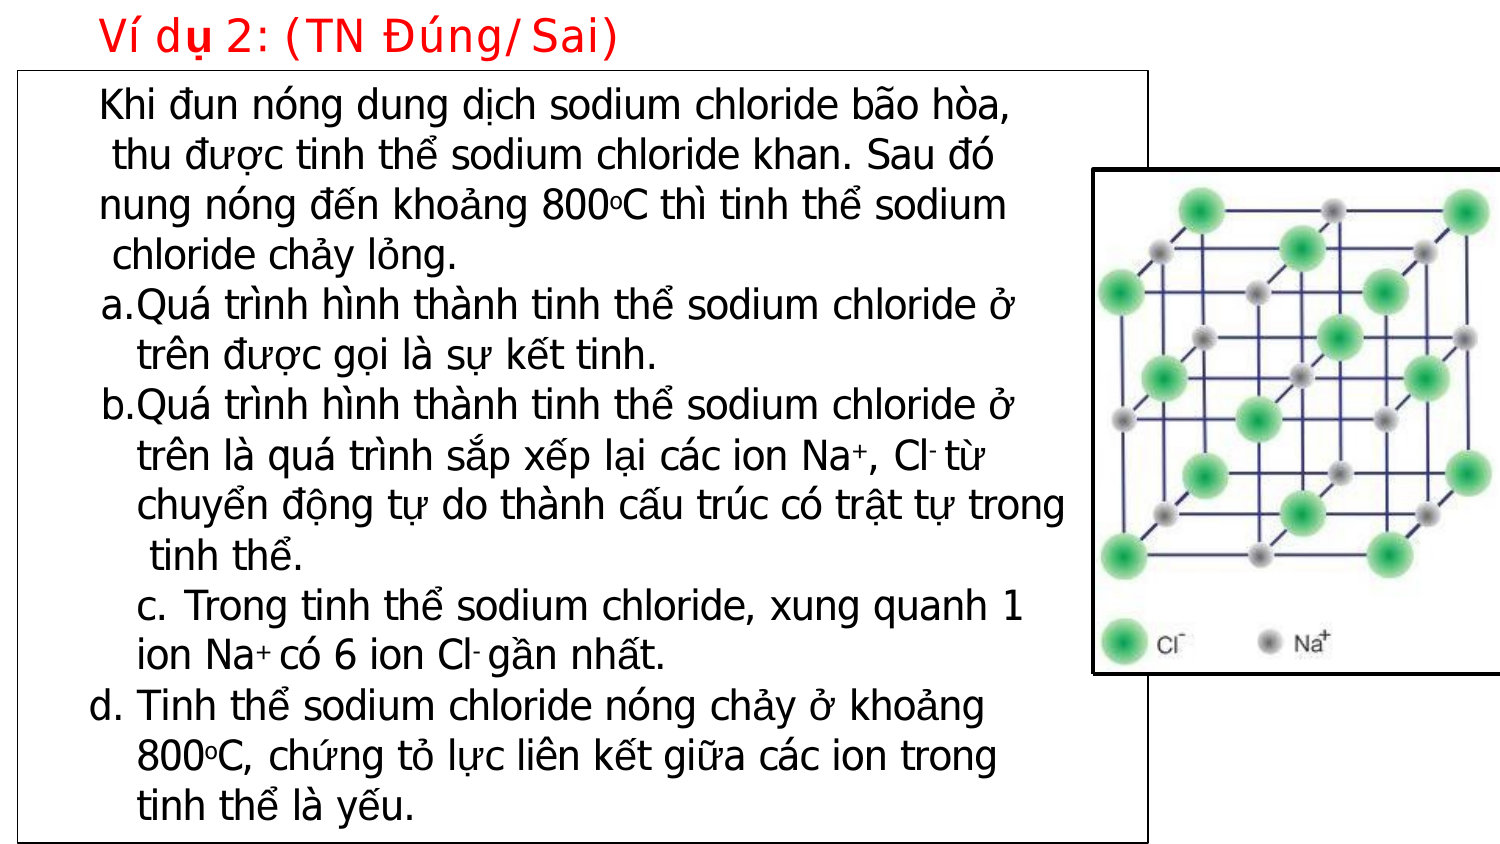

# Ví dụ 2: (TN Đúng/Sai)

Khi đun nóng dung dịch sodium chloride bão hòa,  thu được tinh thể sodium chloride khan. Sau đó  nung nóng đến khoảng 800oC thì tinh thể sodium  chloride chảy lỏng.
Quá trình hình thành tinh thể sodium chloride ở  trên được gọi là sự kết tinh.
Quá trình hình thành tinh thể sodium chloride ở  trên là quá trình sắp xếp lại các ion Na+, Cl- từ  chuyển động tự do thành cấu trúc có trật tự trong  tinh thể.
Trong tinh thể sodium chloride, xung quanh 1
ion Na+ có 6 ion Cl- gần nhất.
Tinh thể sodium chloride nóng chảy ở khoảng  800oC, chứng tỏ lực liên kết giữa các ion trong  tinh thể là yếu.